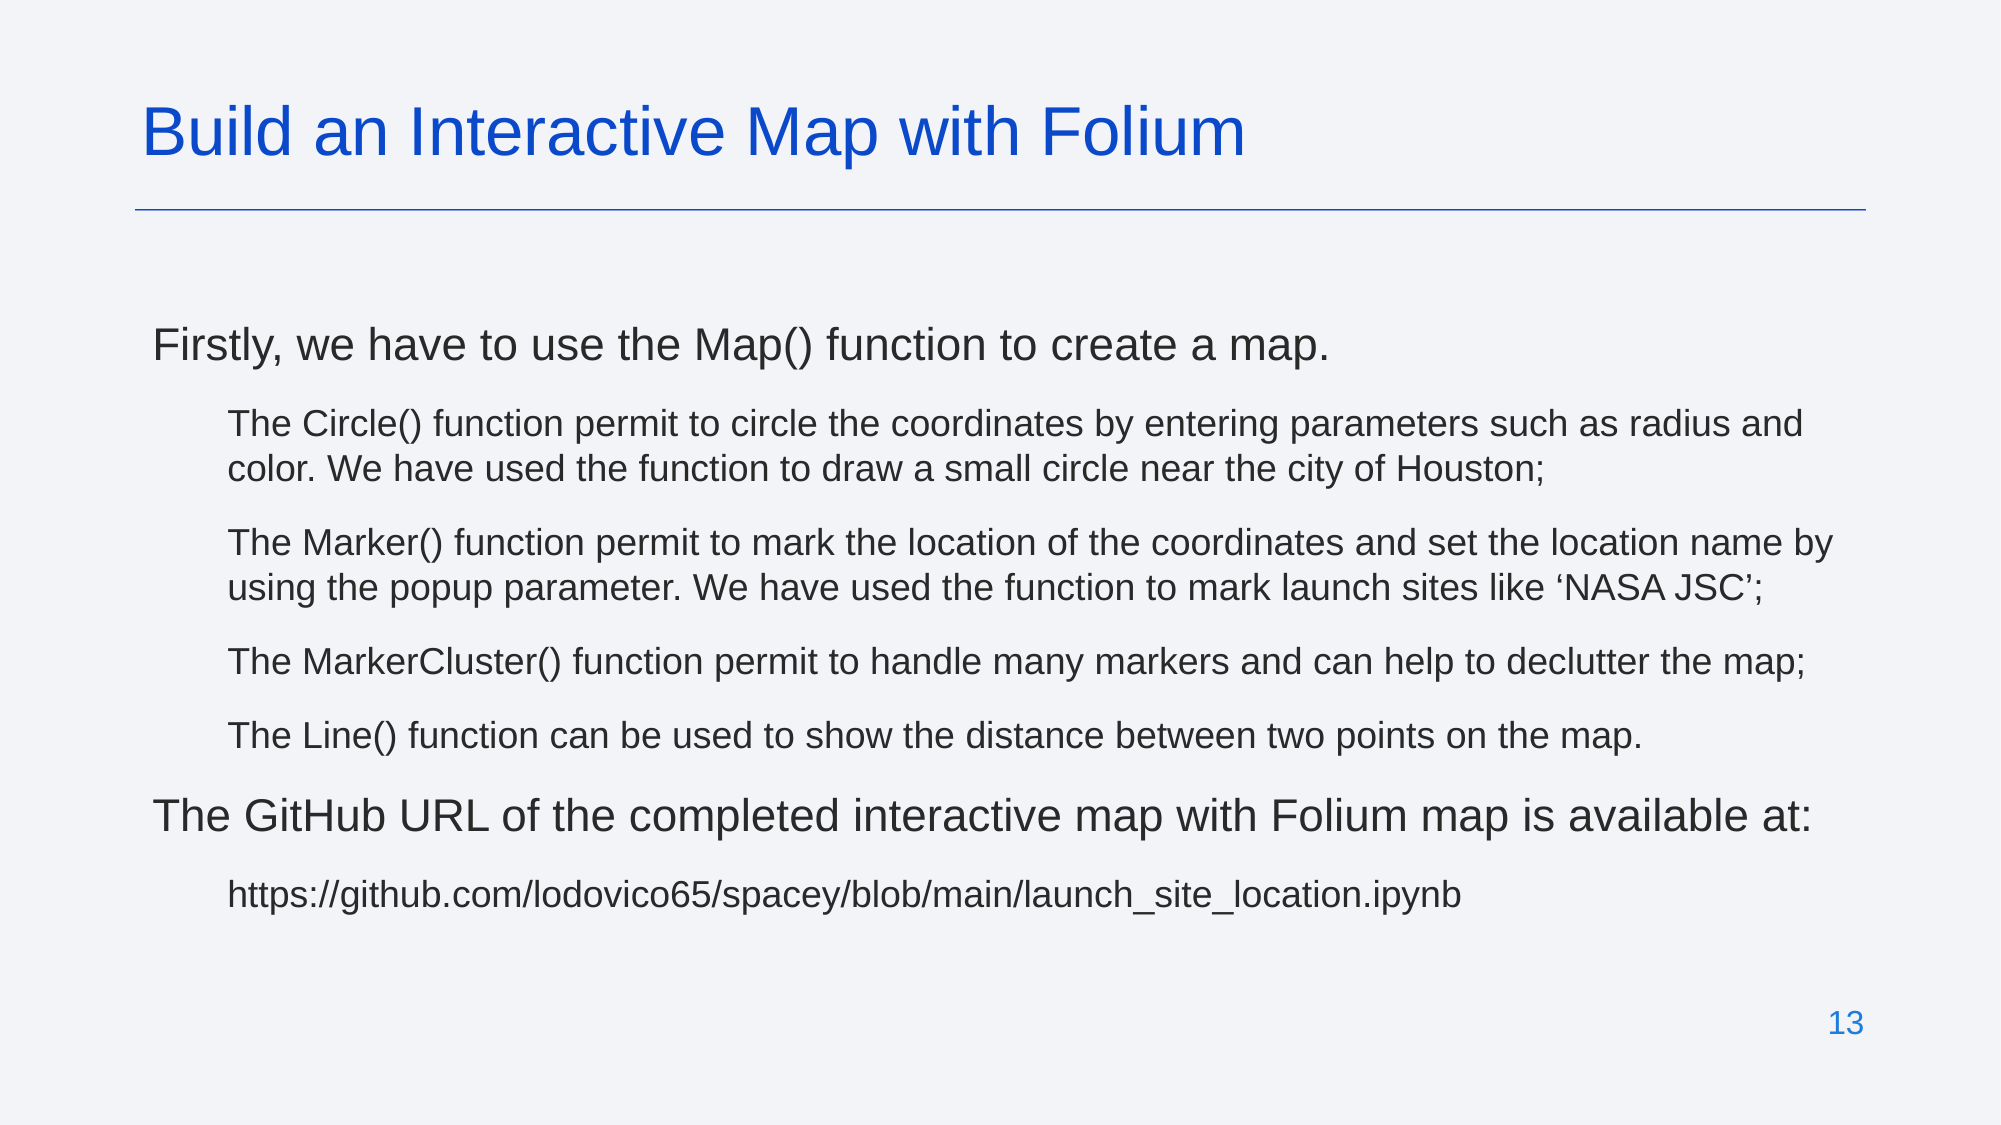

Build an Interactive Map with Folium
Firstly, we have to use the Map() function to create a map.
The Circle() function permit to circle the coordinates by entering parameters such as radius and color. We have used the function to draw a small circle near the city of Houston;
The Marker() function permit to mark the location of the coordinates and set the location name by using the popup parameter. We have used the function to mark launch sites like ‘NASA JSC’;
The MarkerCluster() function permit to handle many markers and can help to declutter the map;
The Line() function can be used to show the distance between two points on the map.
The GitHub URL of the completed interactive map with Folium map is available at:
https://github.com/lodovico65/spacey/blob/main/launch_site_location.ipynb

13